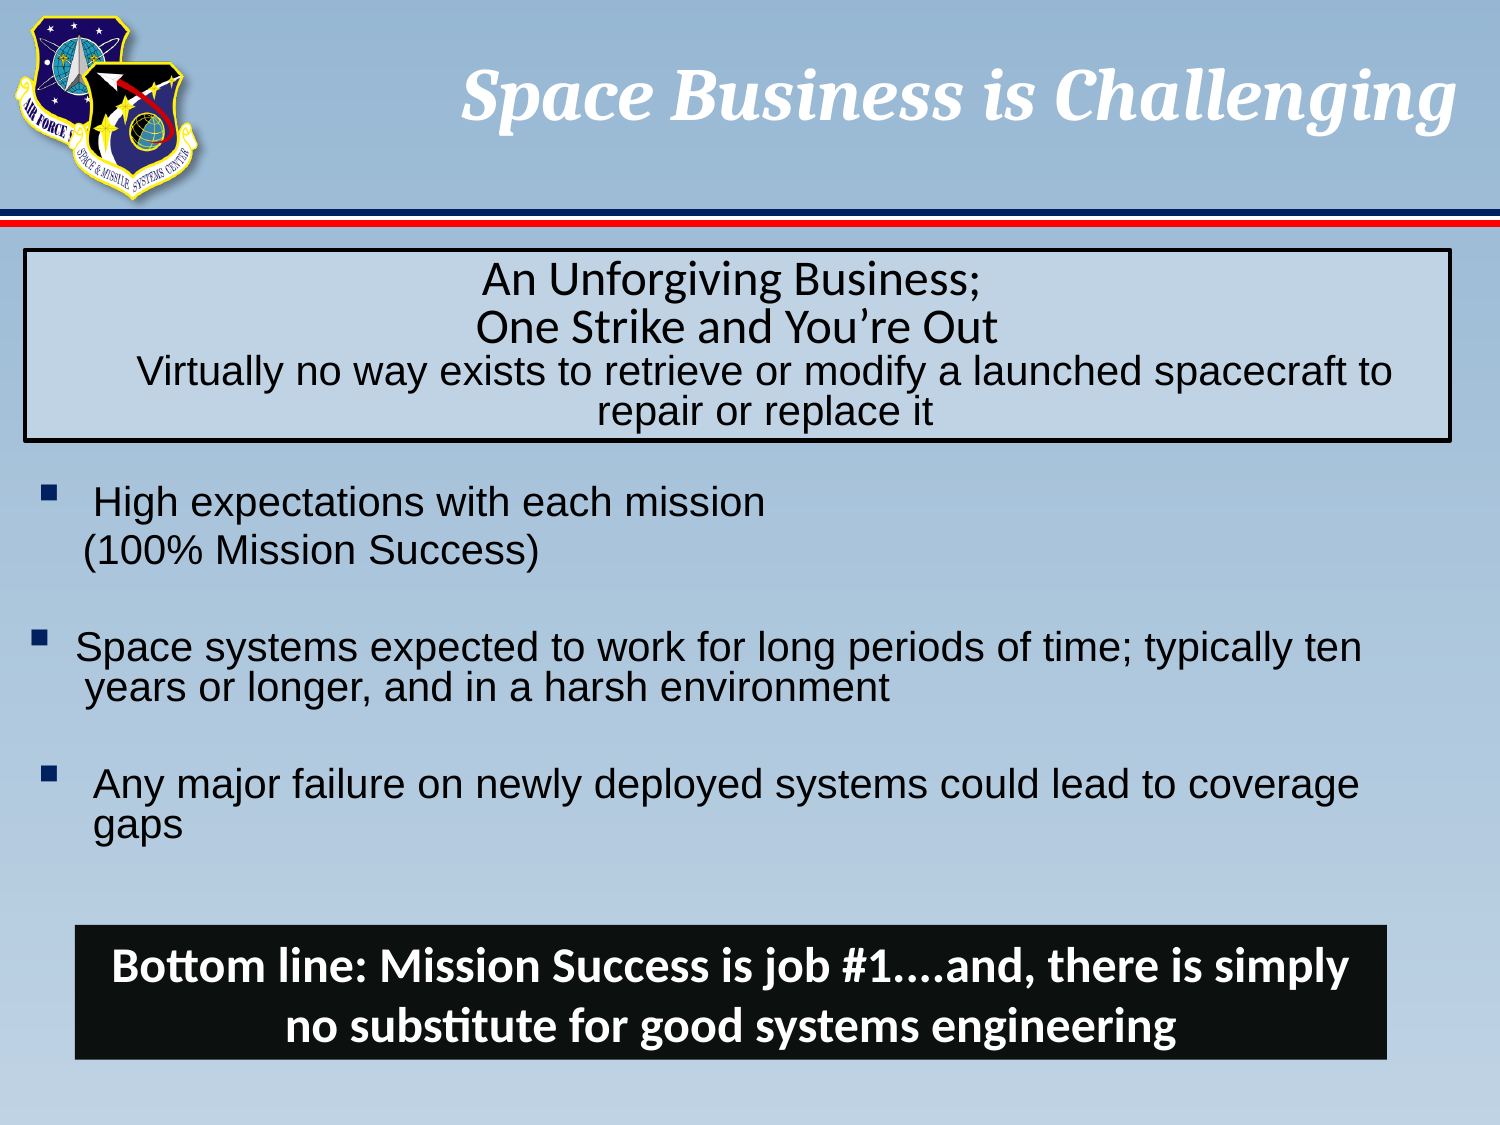

# Space Business is Challenging
An Unforgiving Business;
One Strike and You’re Out
Virtually no way exists to retrieve or modify a launched spacecraft to repair or replace it

High expectations with each mission
    (100% Mission Success)

  Space systems expected to work for long periods of time; typically ten      years or longer, and in a harsh environment

Any major failure on newly deployed systems could lead to coverage gaps
Bottom line: Mission Success is job #1....and, there is simply no substitute for good systems engineering